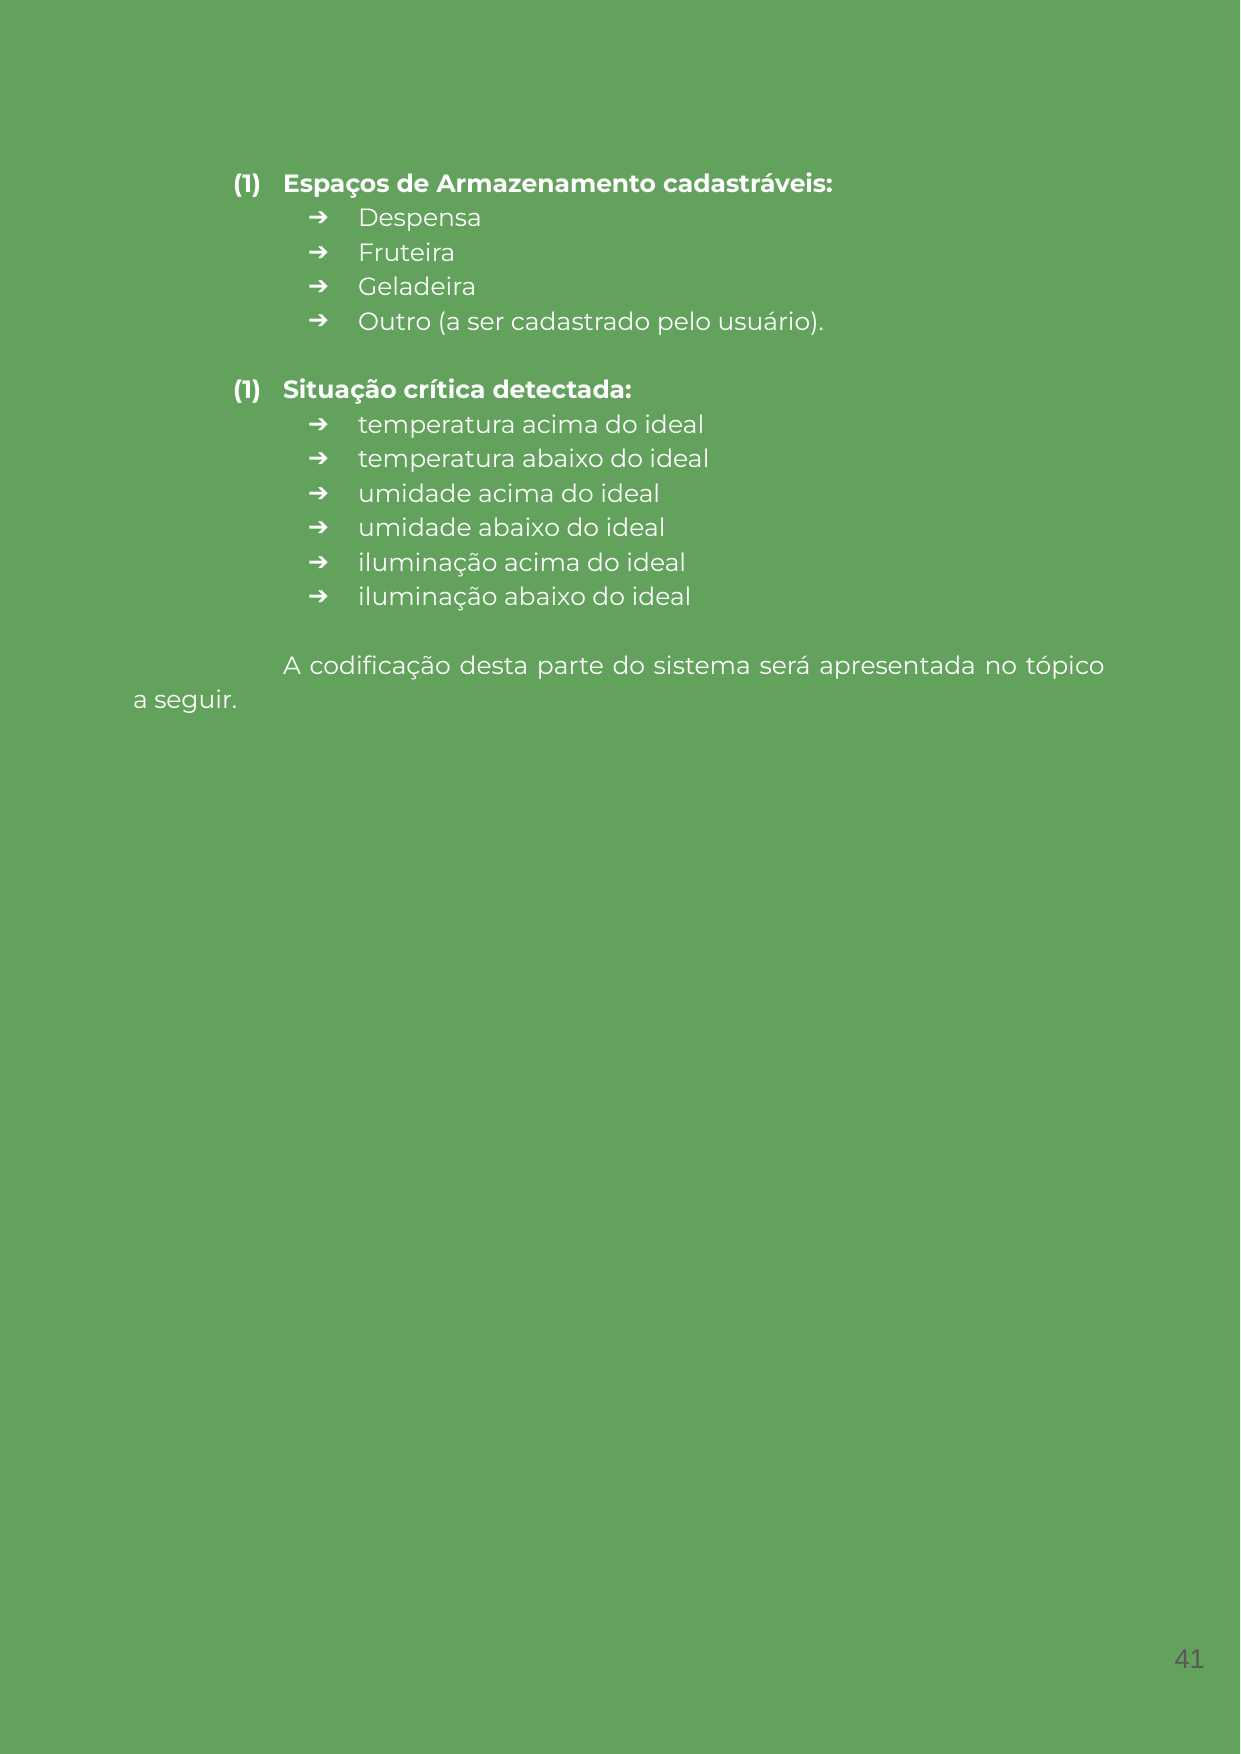

Espaços de Armazenamento cadastráveis:
Despensa
Fruteira
Geladeira
Outro (a ser cadastrado pelo usuário).

Situação crítica detectada:
temperatura acima do ideal
temperatura abaixo do ideal
umidade acima do ideal
umidade abaixo do ideal
iluminação acima do ideal
iluminação abaixo do ideal

	A codificação desta parte do sistema será apresentada no tópico a seguir.

41